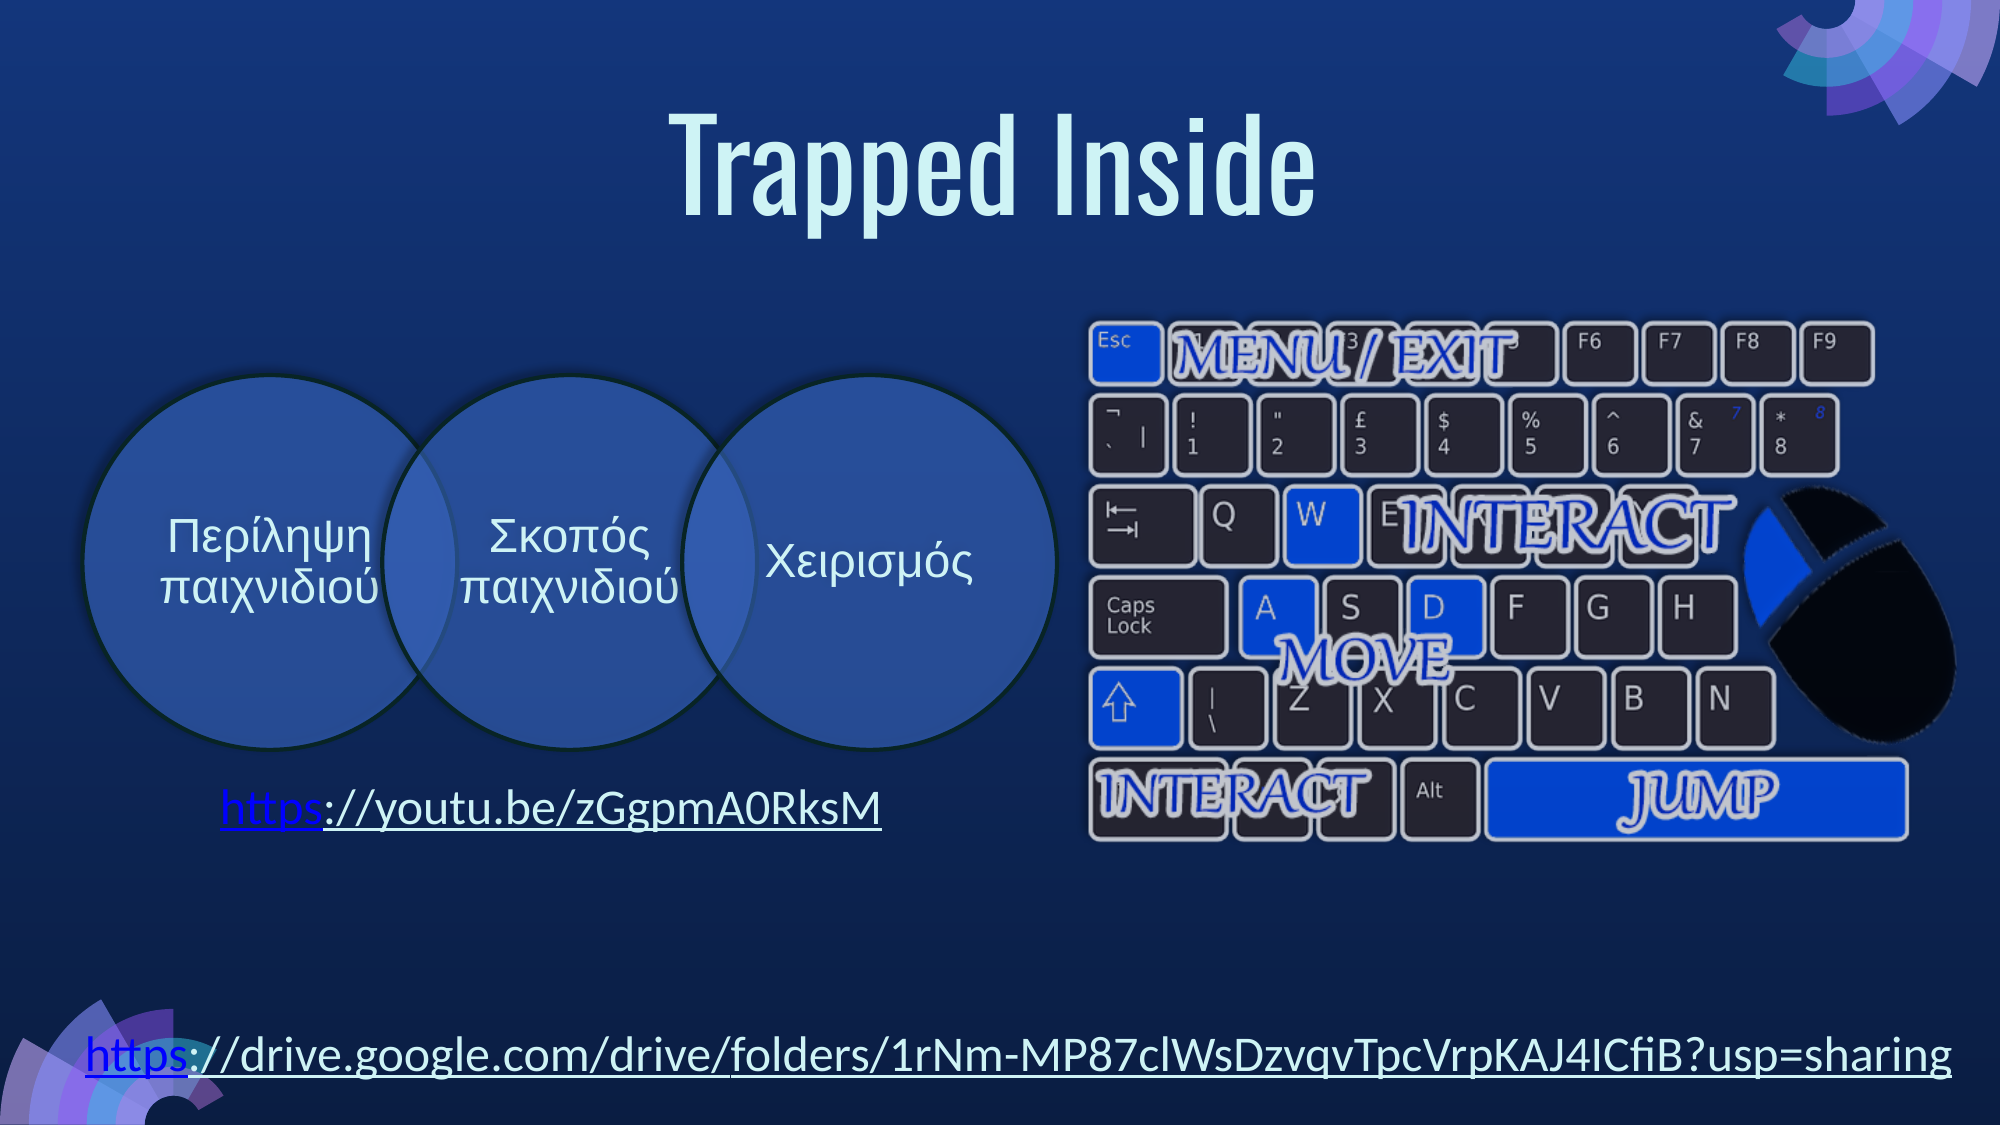

Trapped Inside

Περίληψη παιχνιδιού
Σκοπός παιχνιδιού
Χειρισμός
https://youtu.be/zGgpmA0RksM
https://drive.google.com/drive/folders/1rNm-MP87clWsDzvqvTpcVrpKAJ4ICfiB?usp=sharing